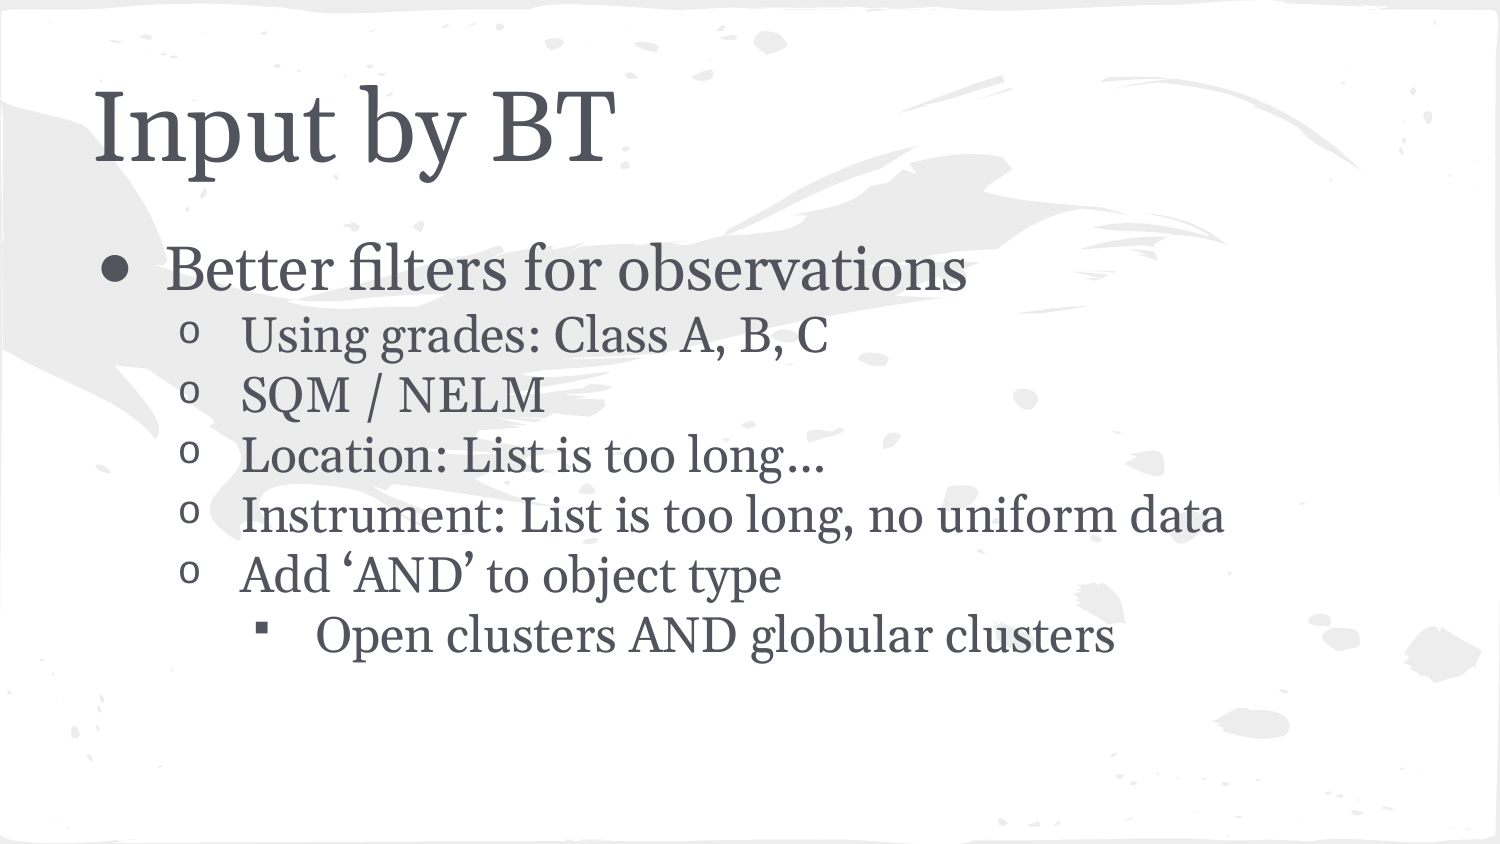

# Input by BT
Better filters for observations
Using grades: Class A, B, C
SQM / NELM
Location: List is too long…
Instrument: List is too long, no uniform data
Add ‘AND’ to object type
Open clusters AND globular clusters